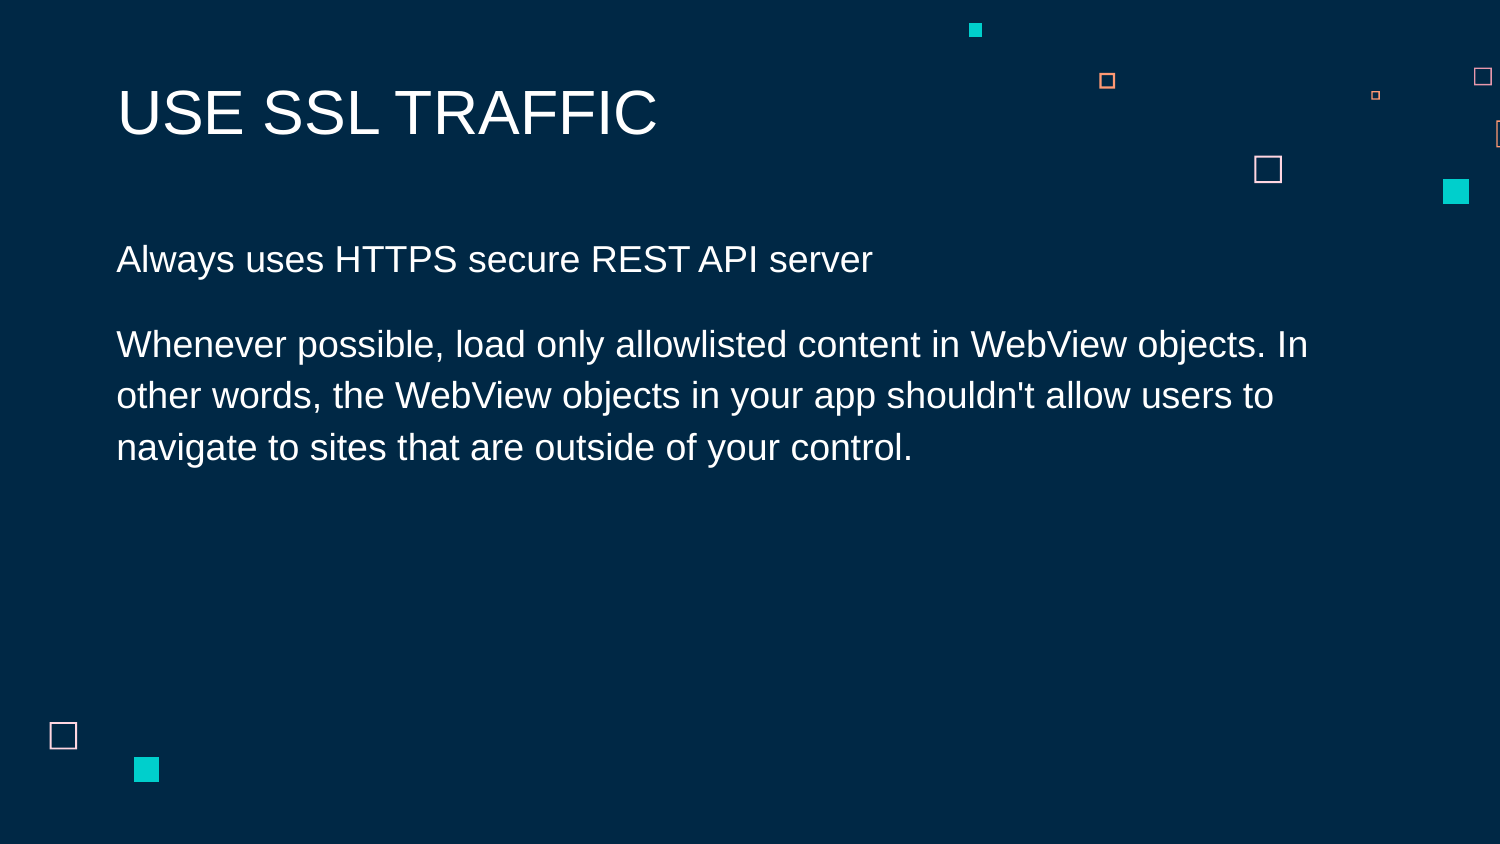

USE SSL TRAFFIC
Always uses HTTPS secure REST API server
Whenever possible, load only allowlisted content in WebView objects. In other words, the WebView objects in your app shouldn't allow users to navigate to sites that are outside of your control.